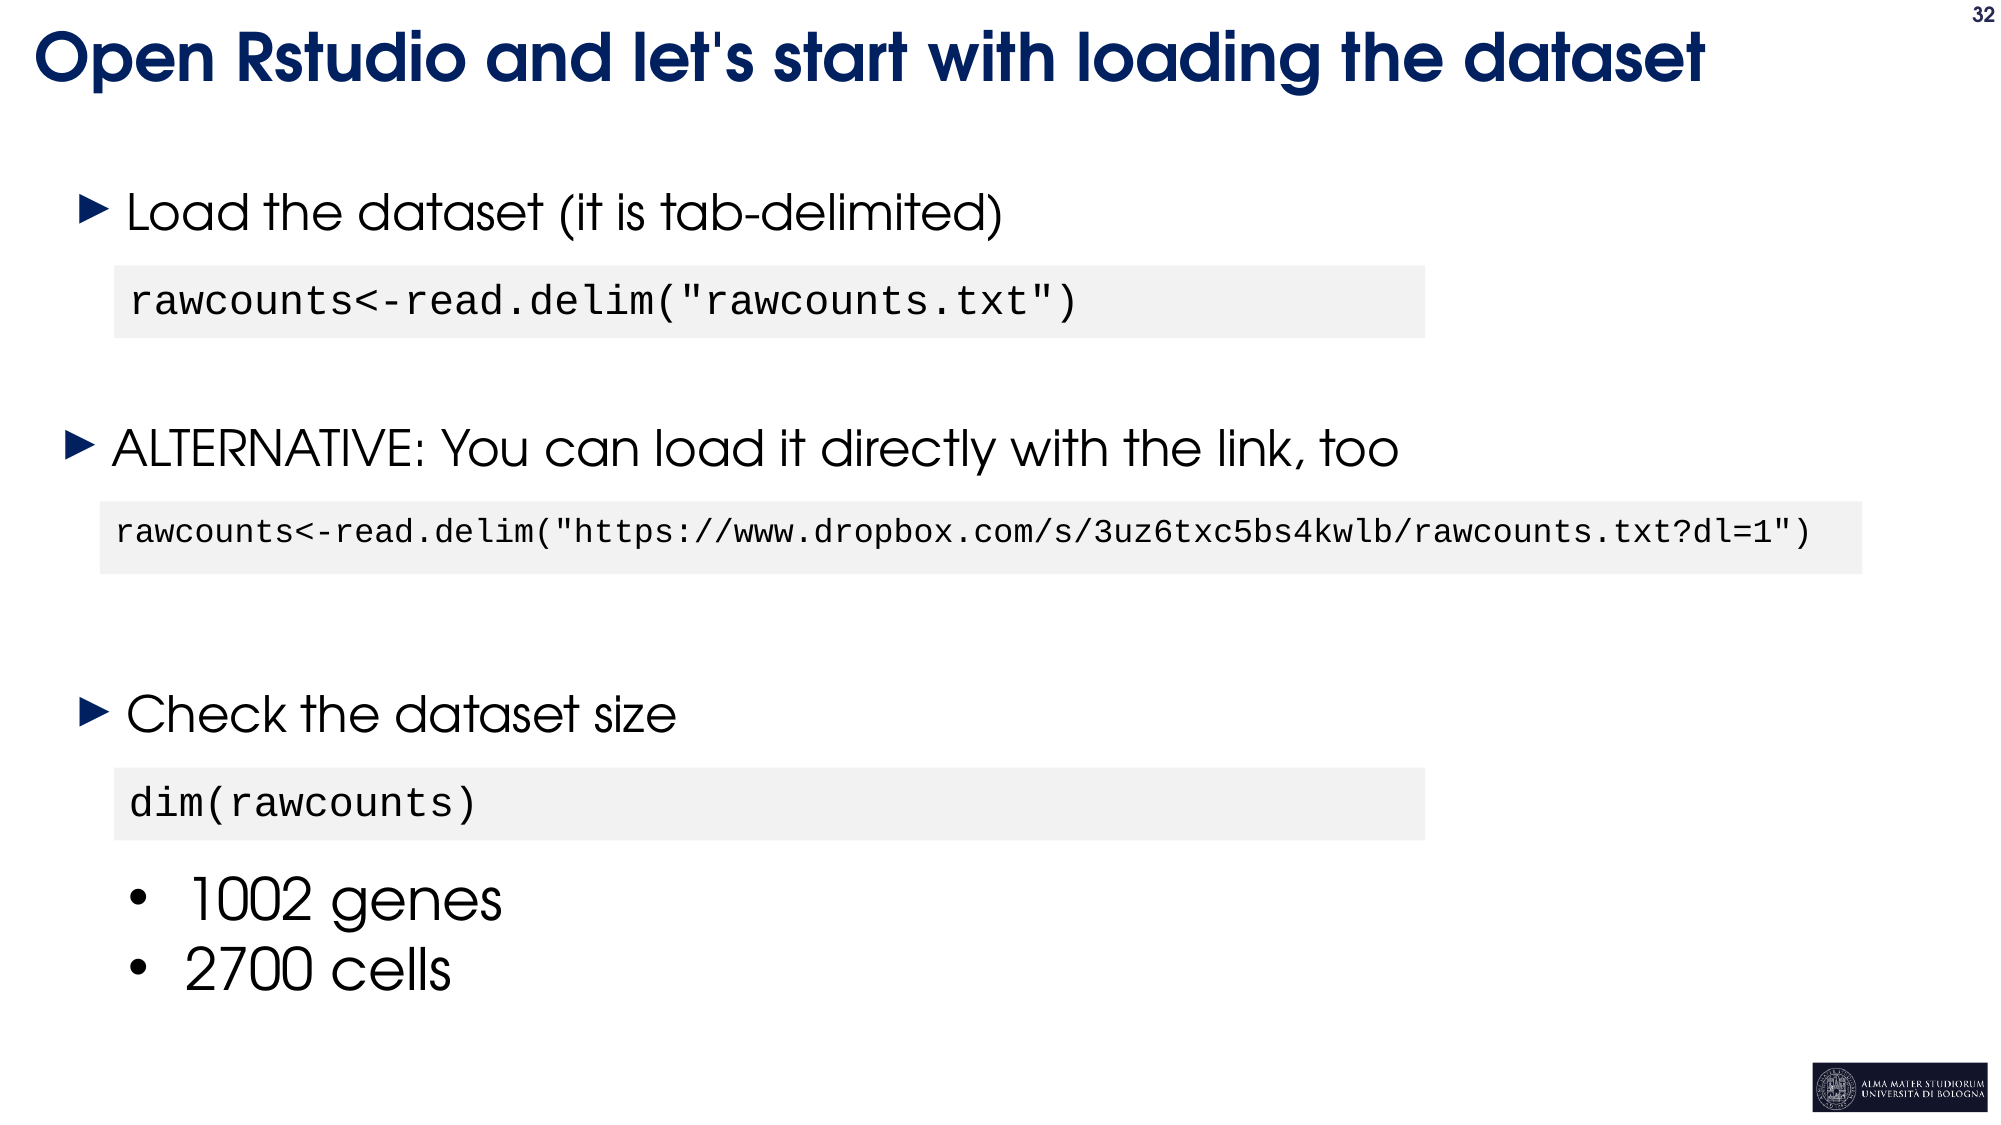

Open Rstudio and let's start with loading the dataset
Load the dataset (it is tab-delimited)
rawcounts<-read.delim("rawcounts.txt")

ALTERNATIVE: You can load it directly with the link, too
rawcounts<-read.delim("https://www.dropbox.com/s/3uz6txc5bs4kwlb/rawcounts.txt?dl=1")
Check the dataset size
dim(rawcounts)
1002 genes
2700 cells